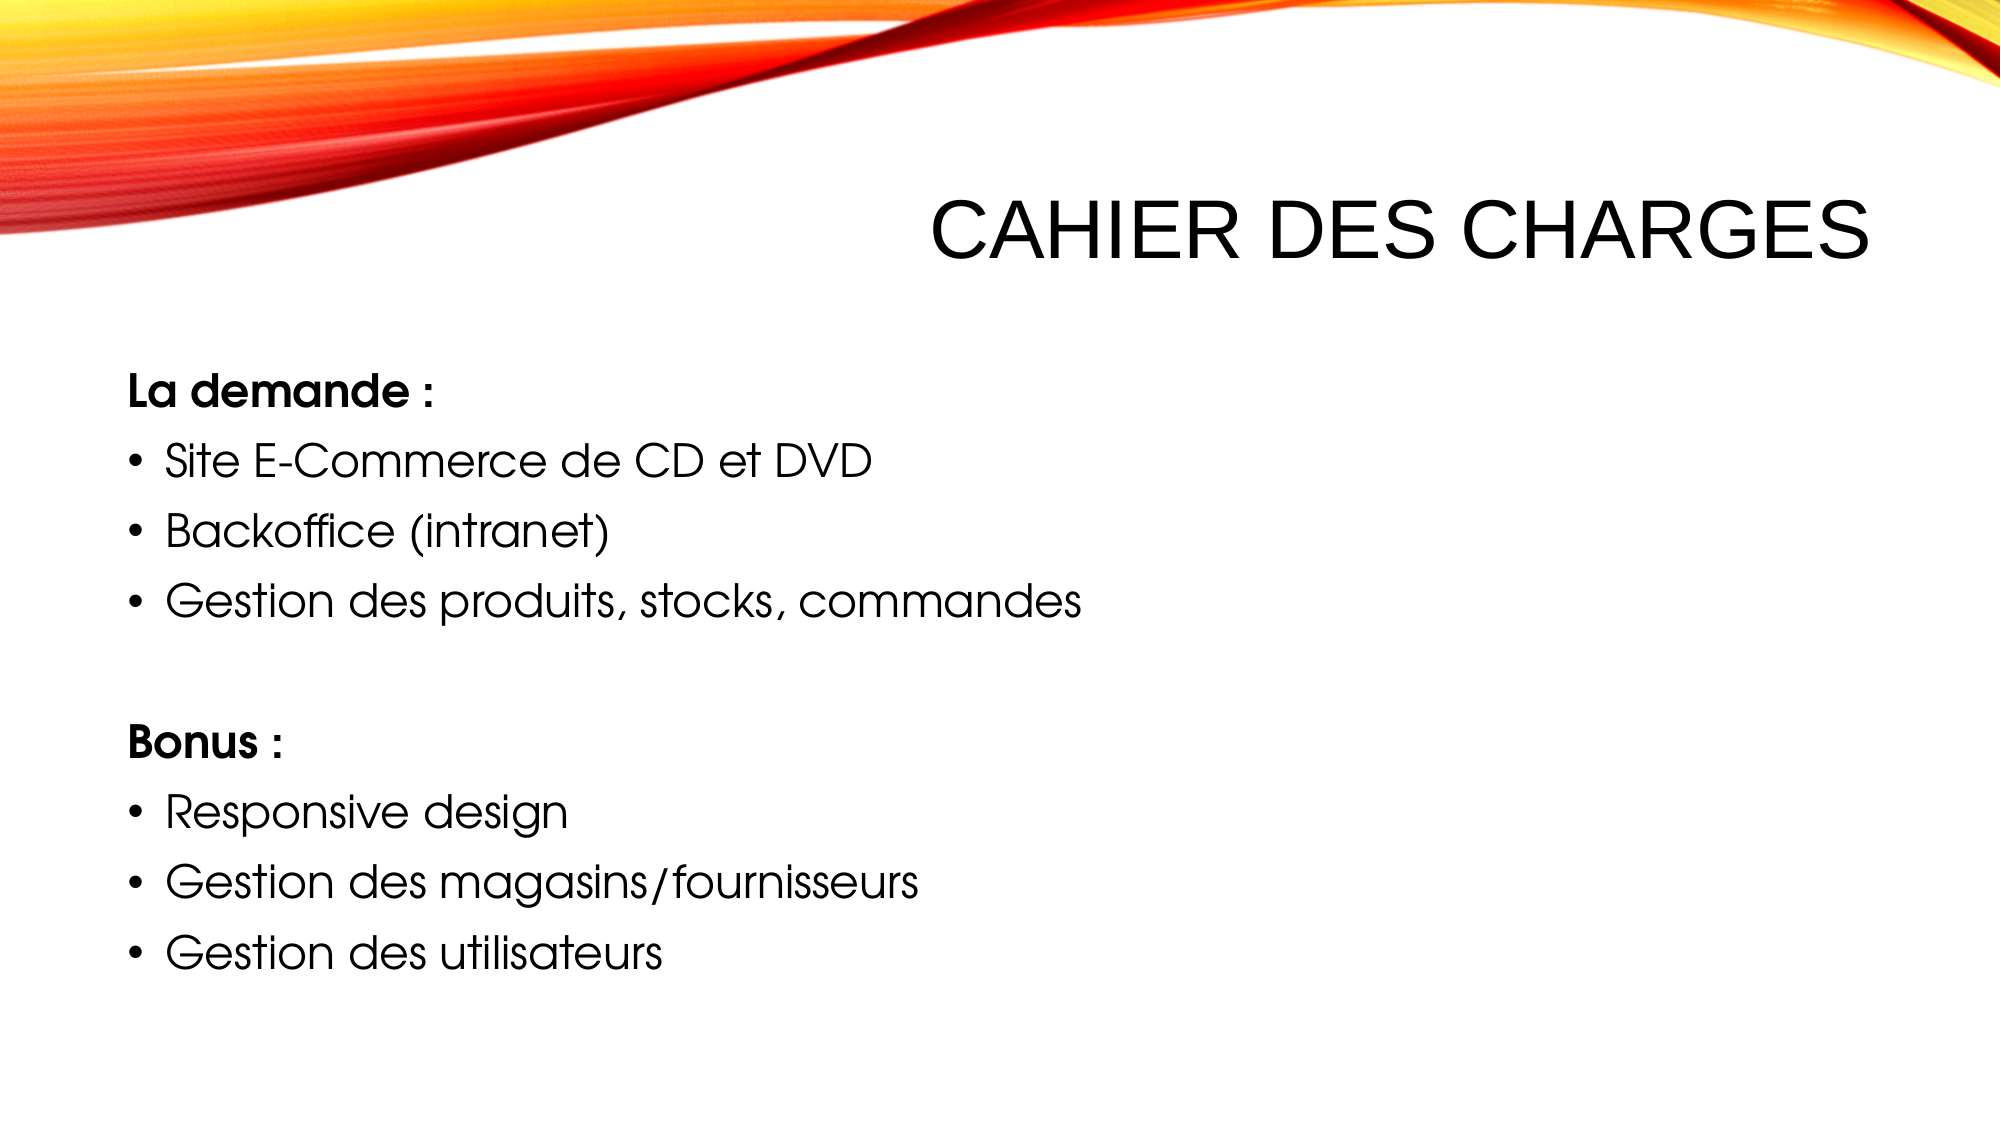

# CAHIER des charges
La demande :
Site E-Commerce de CD et DVD
Backoffice (intranet)
Gestion des produits, stocks, commandes

Bonus :
Responsive design
Gestion des magasins/fournisseurs
Gestion des utilisateurs